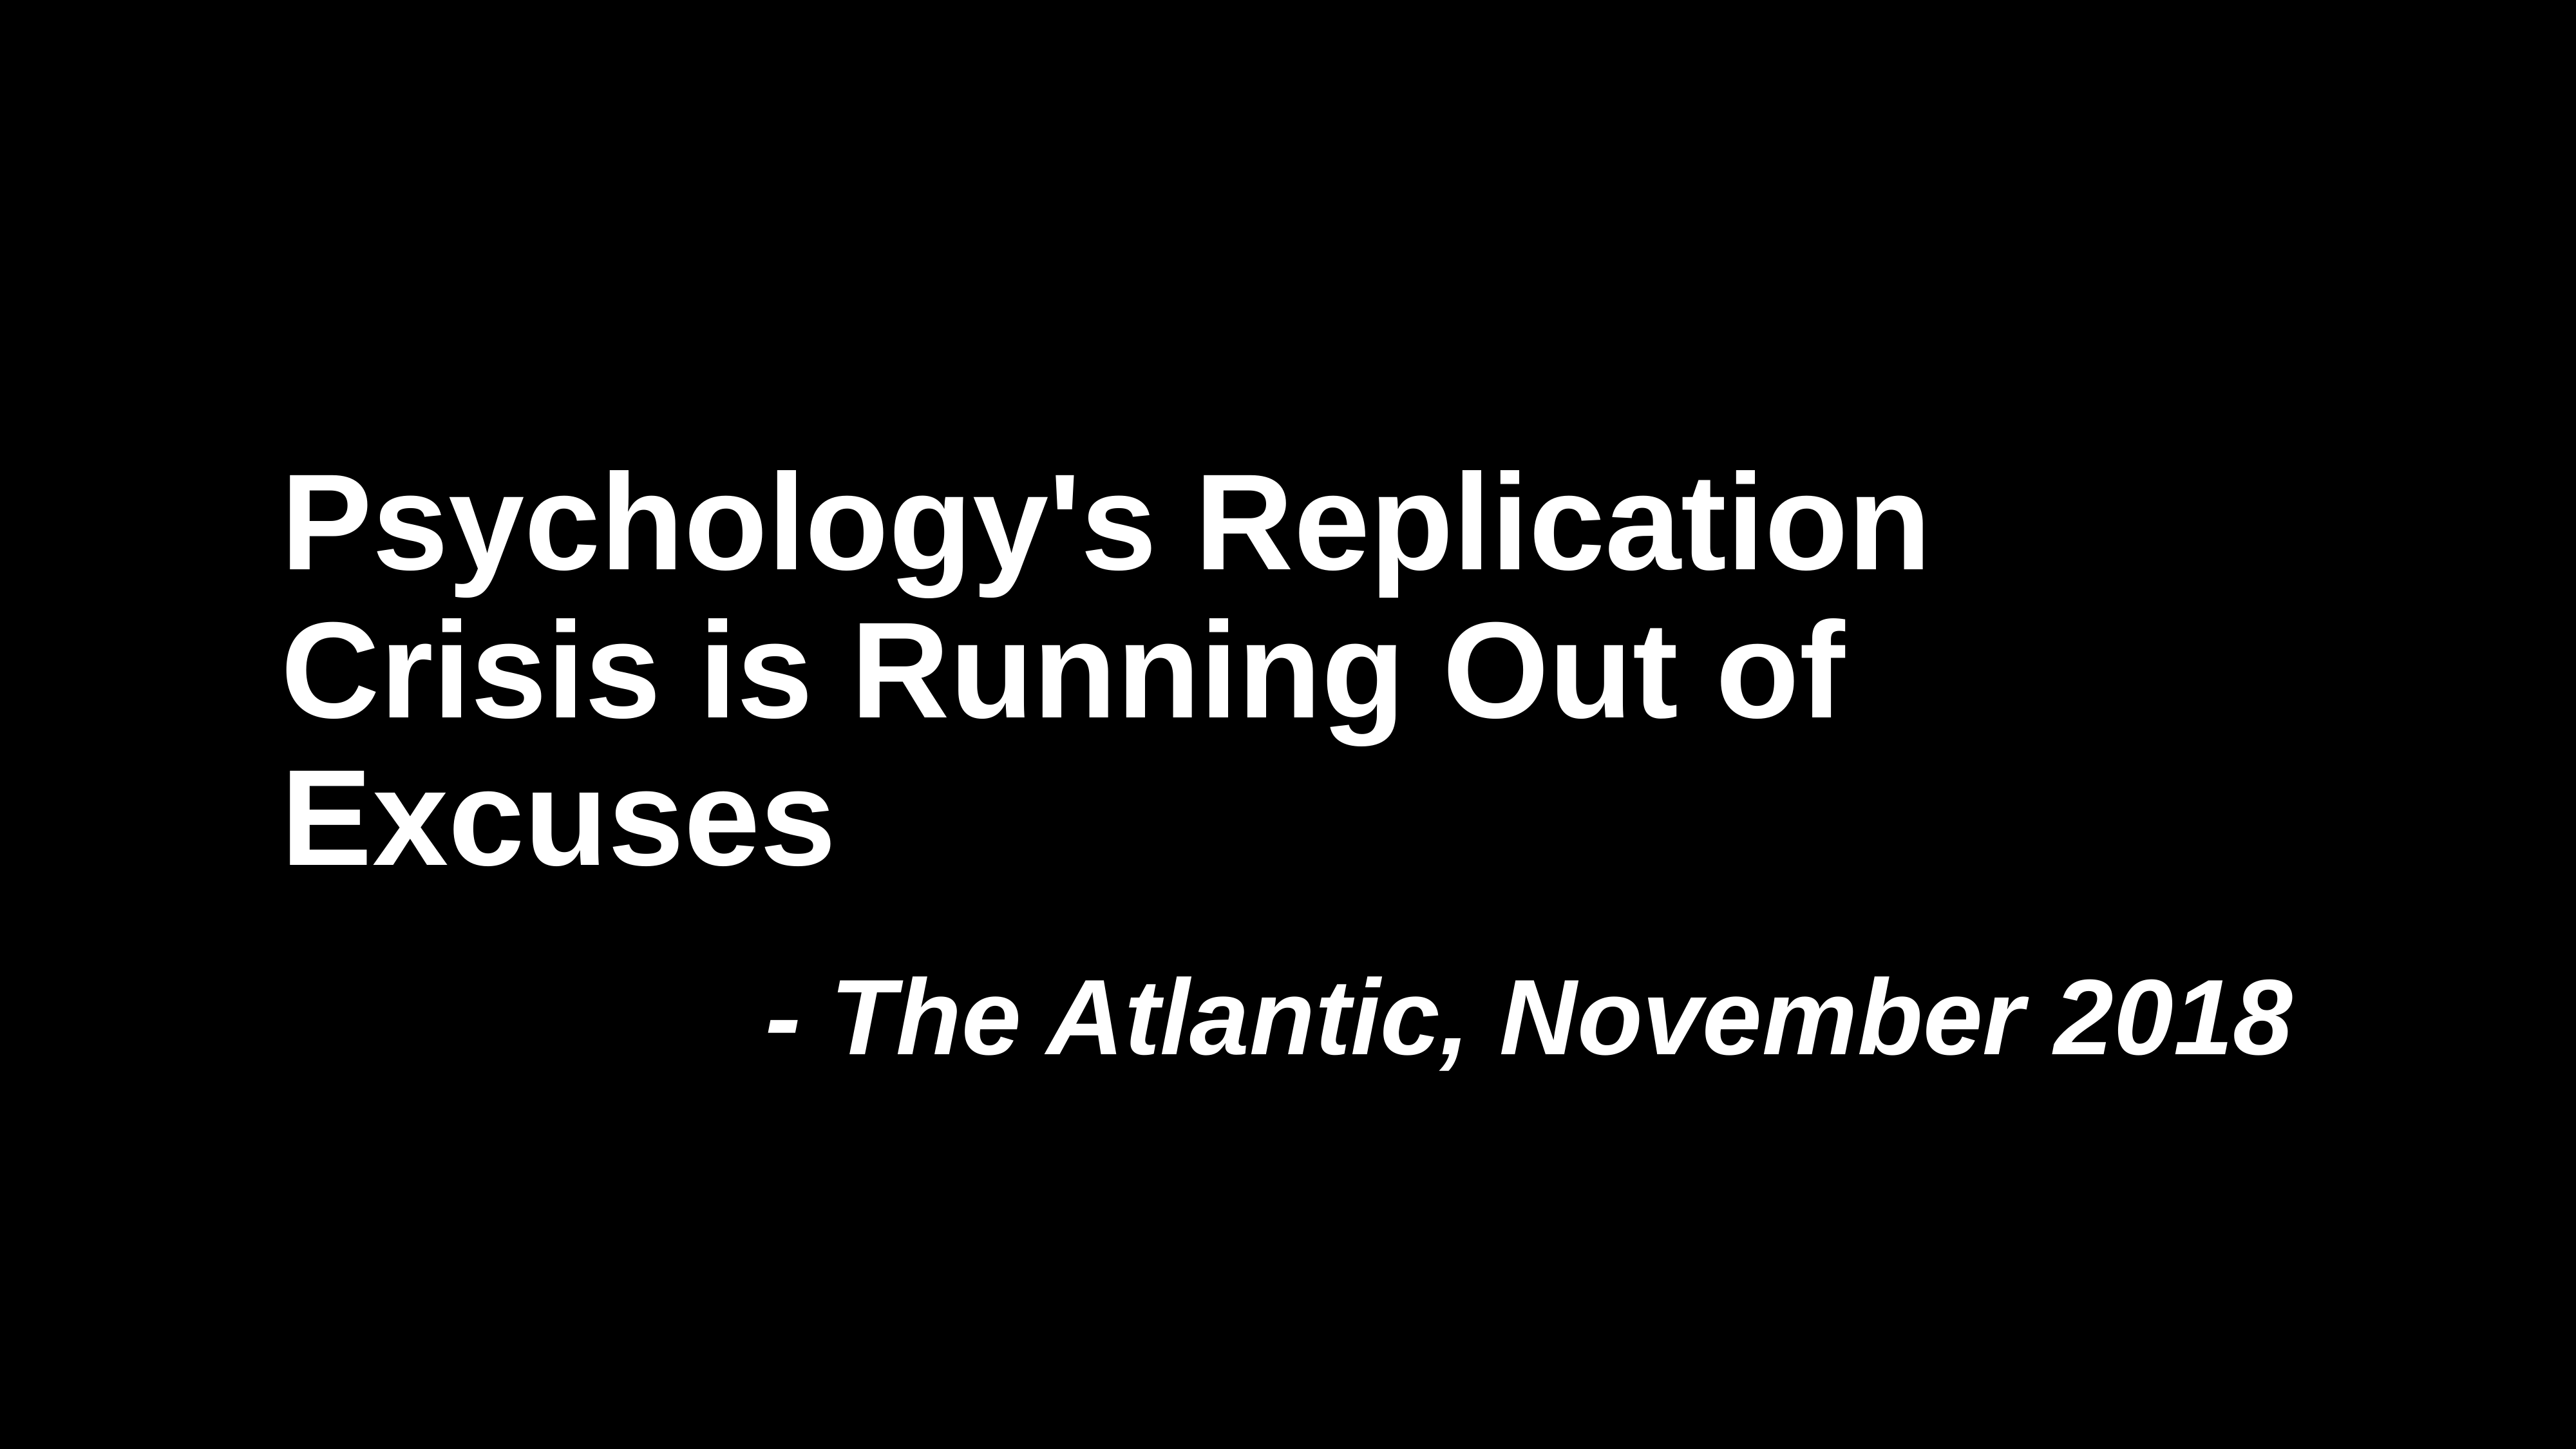

Why Do So Many Studies Fail to Replicate?
- The New York Times, May 2016
Psychology's Replication Crisis is Running Out of Excuses
 - The Atlantic, November 2018
The Breakdown in Biomedical Research
- The Wall Street Journal, April 2017